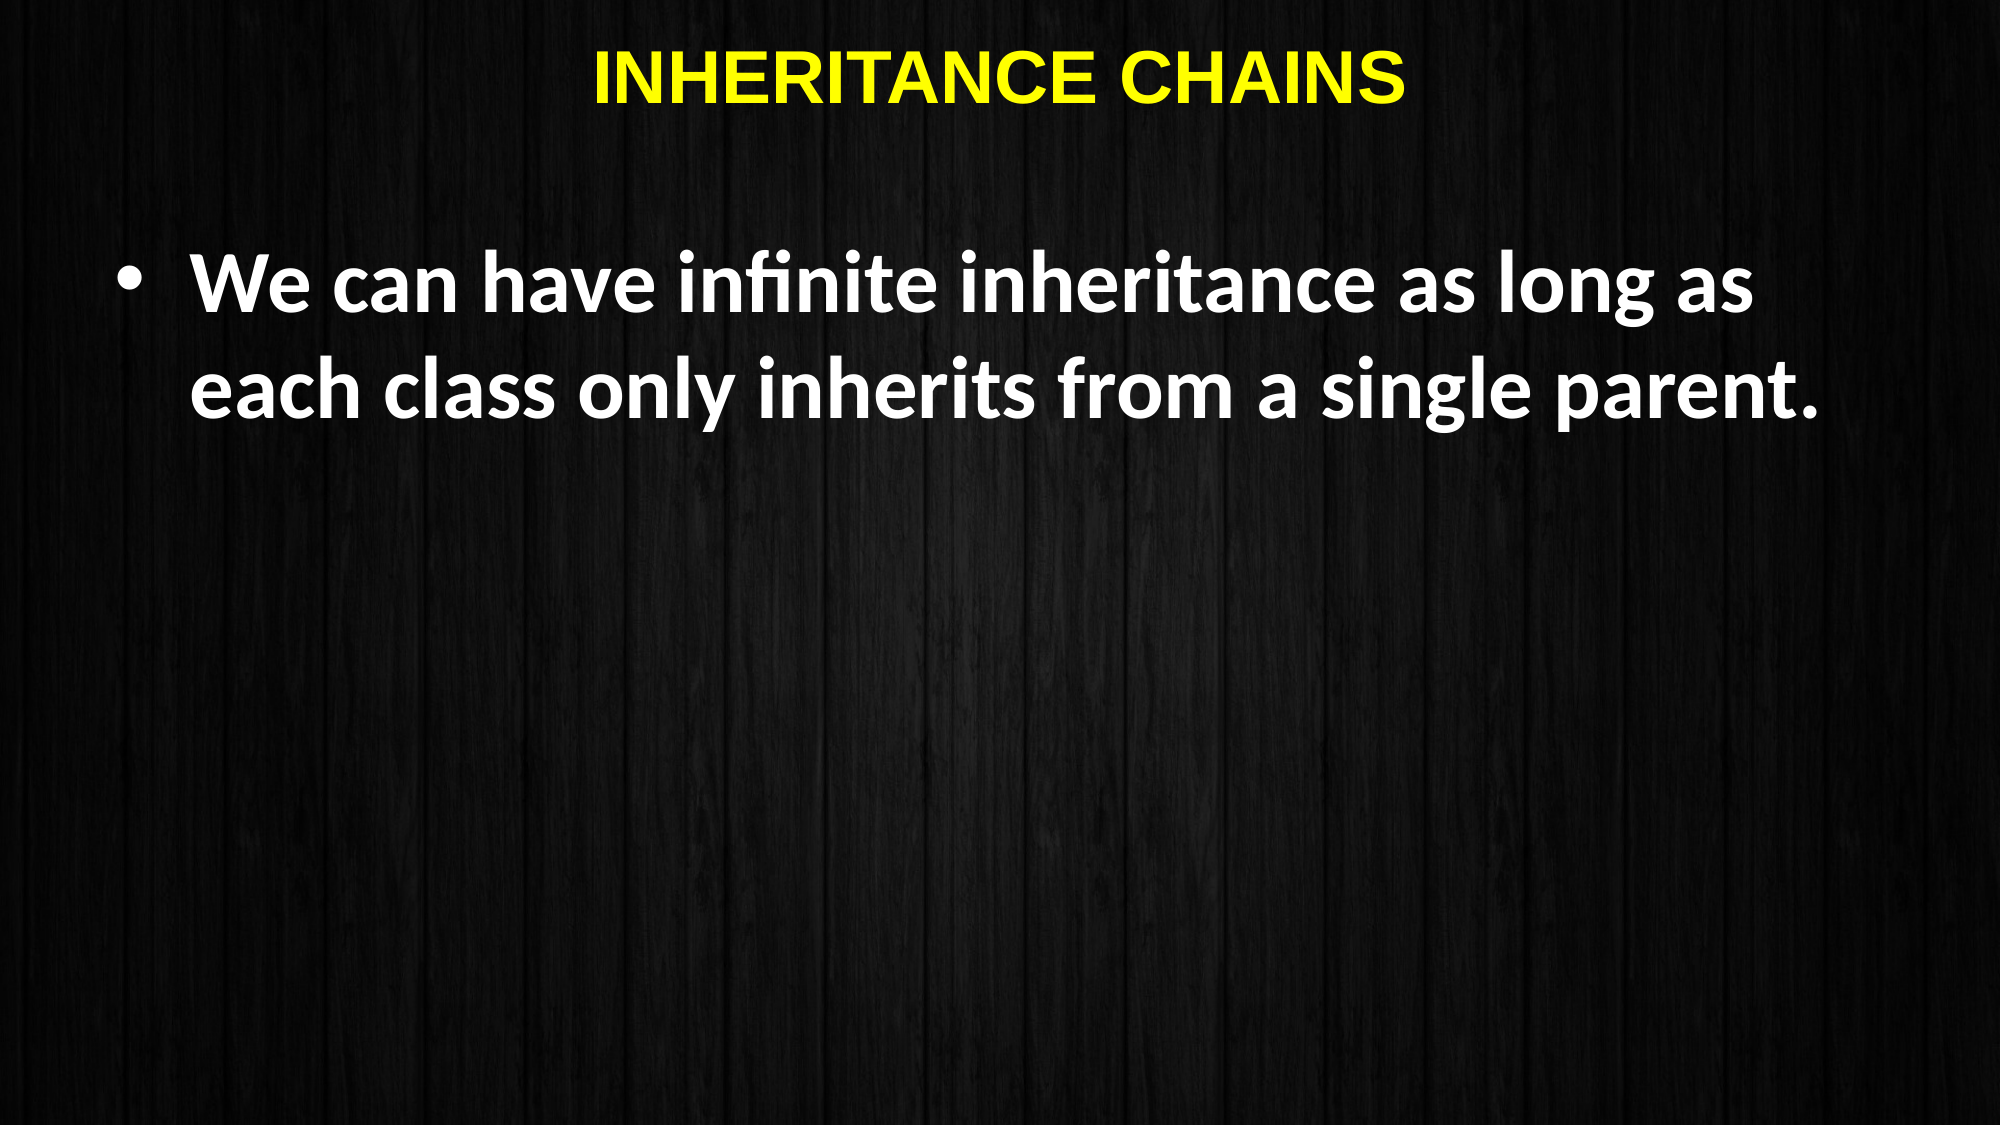

# Inheritance chains
We can have infinite inheritance as long as each class only inherits from a single parent.